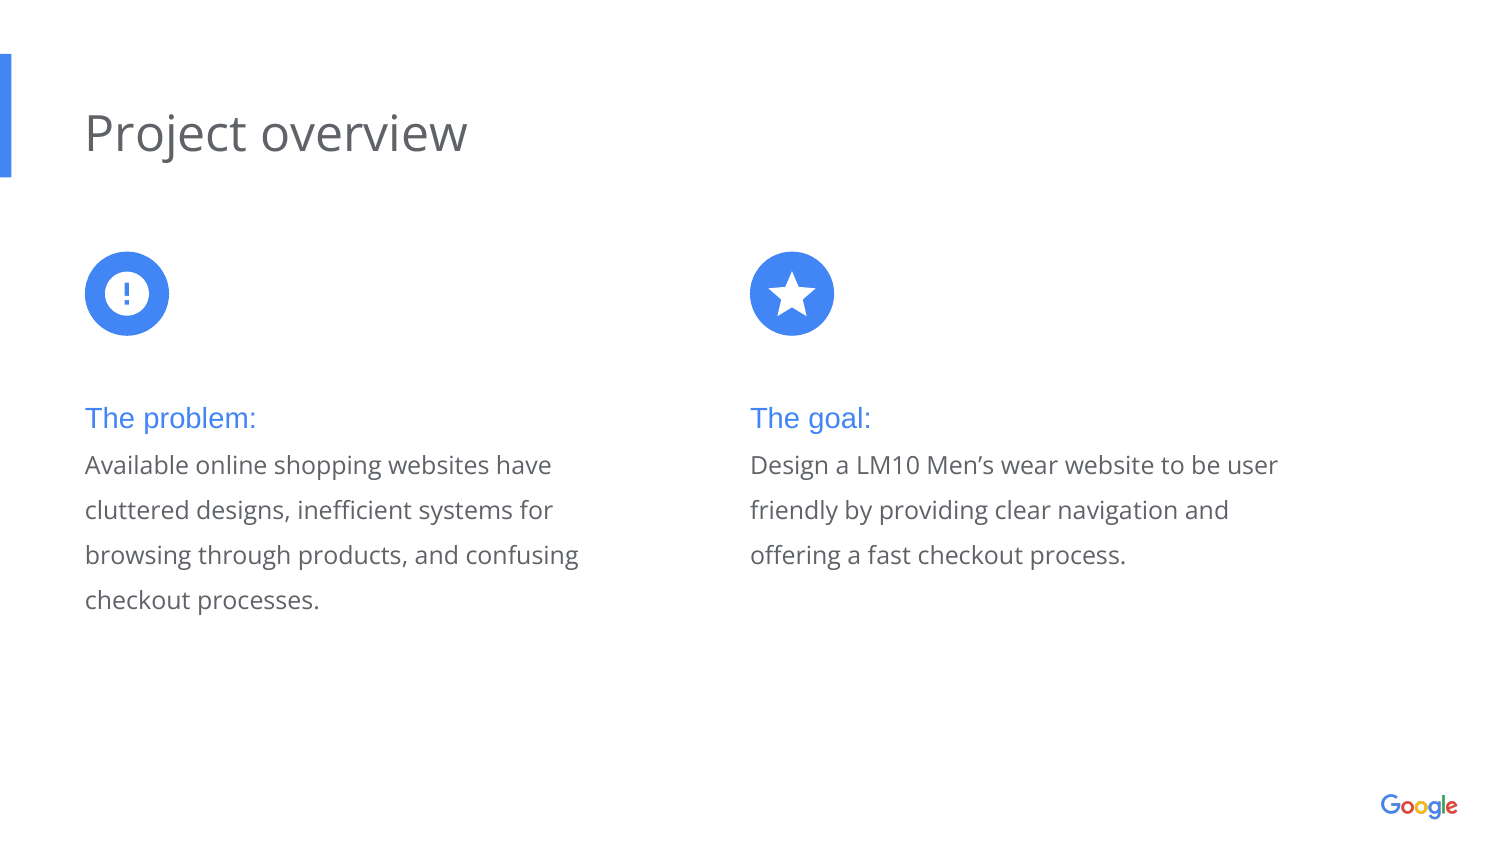

Project overview

The problem:
Available online shopping websites have cluttered designs, inefficient systems for browsing through products, and confusing checkout processes.
The goal:
Design a LM10 Men’s wear website to be user friendly by providing clear navigation and offering a fast checkout process.